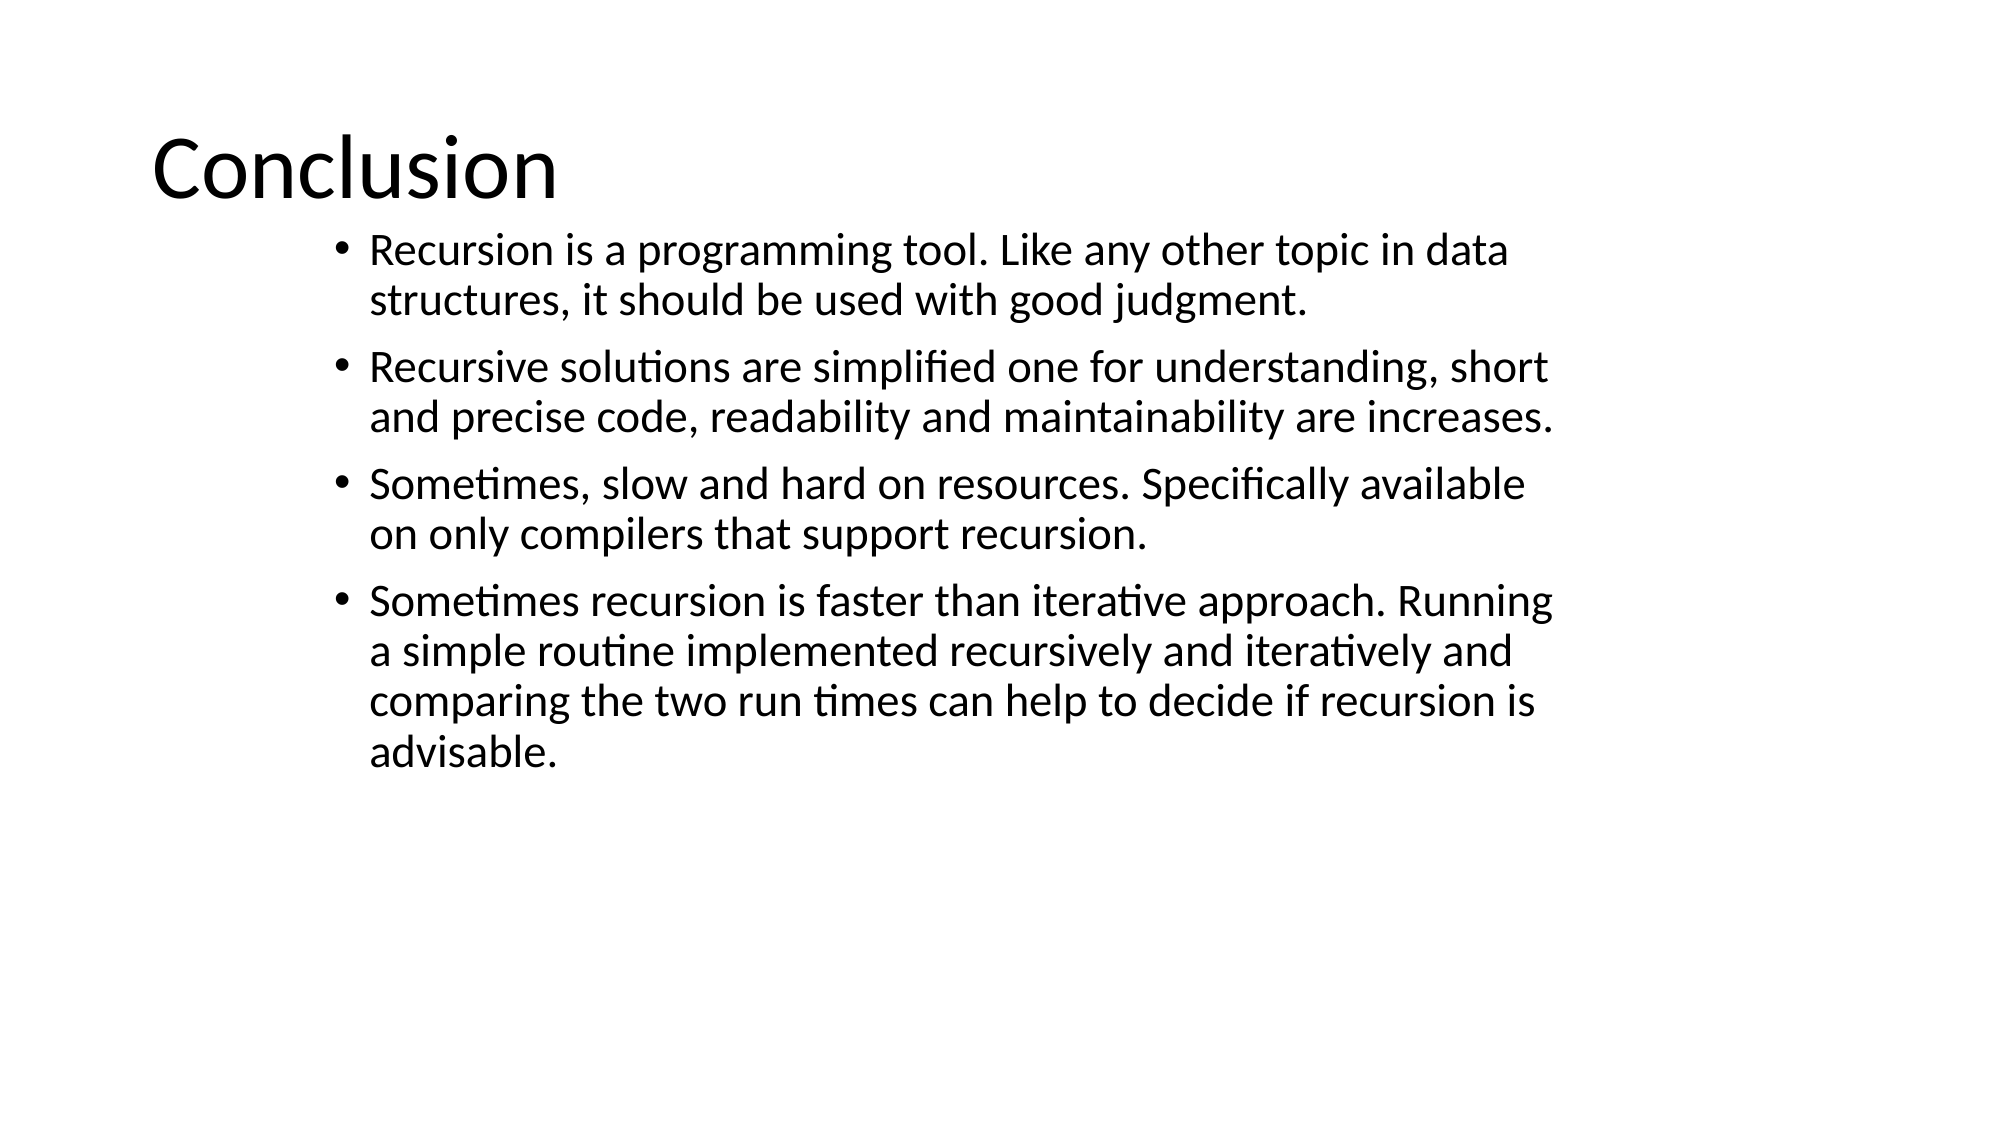

# Conclusion
Recursion is a programming tool. Like any other topic in data structures, it should be used with good judgment.
Recursive solutions are simplified one for understanding, short and precise code, readability and maintainability are increases.
Sometimes, slow and hard on resources. Specifically available on only compilers that support recursion.
Sometimes recursion is faster than iterative approach. Running a simple routine implemented recursively and iteratively and comparing the two run times can help to decide if recursion is advisable.